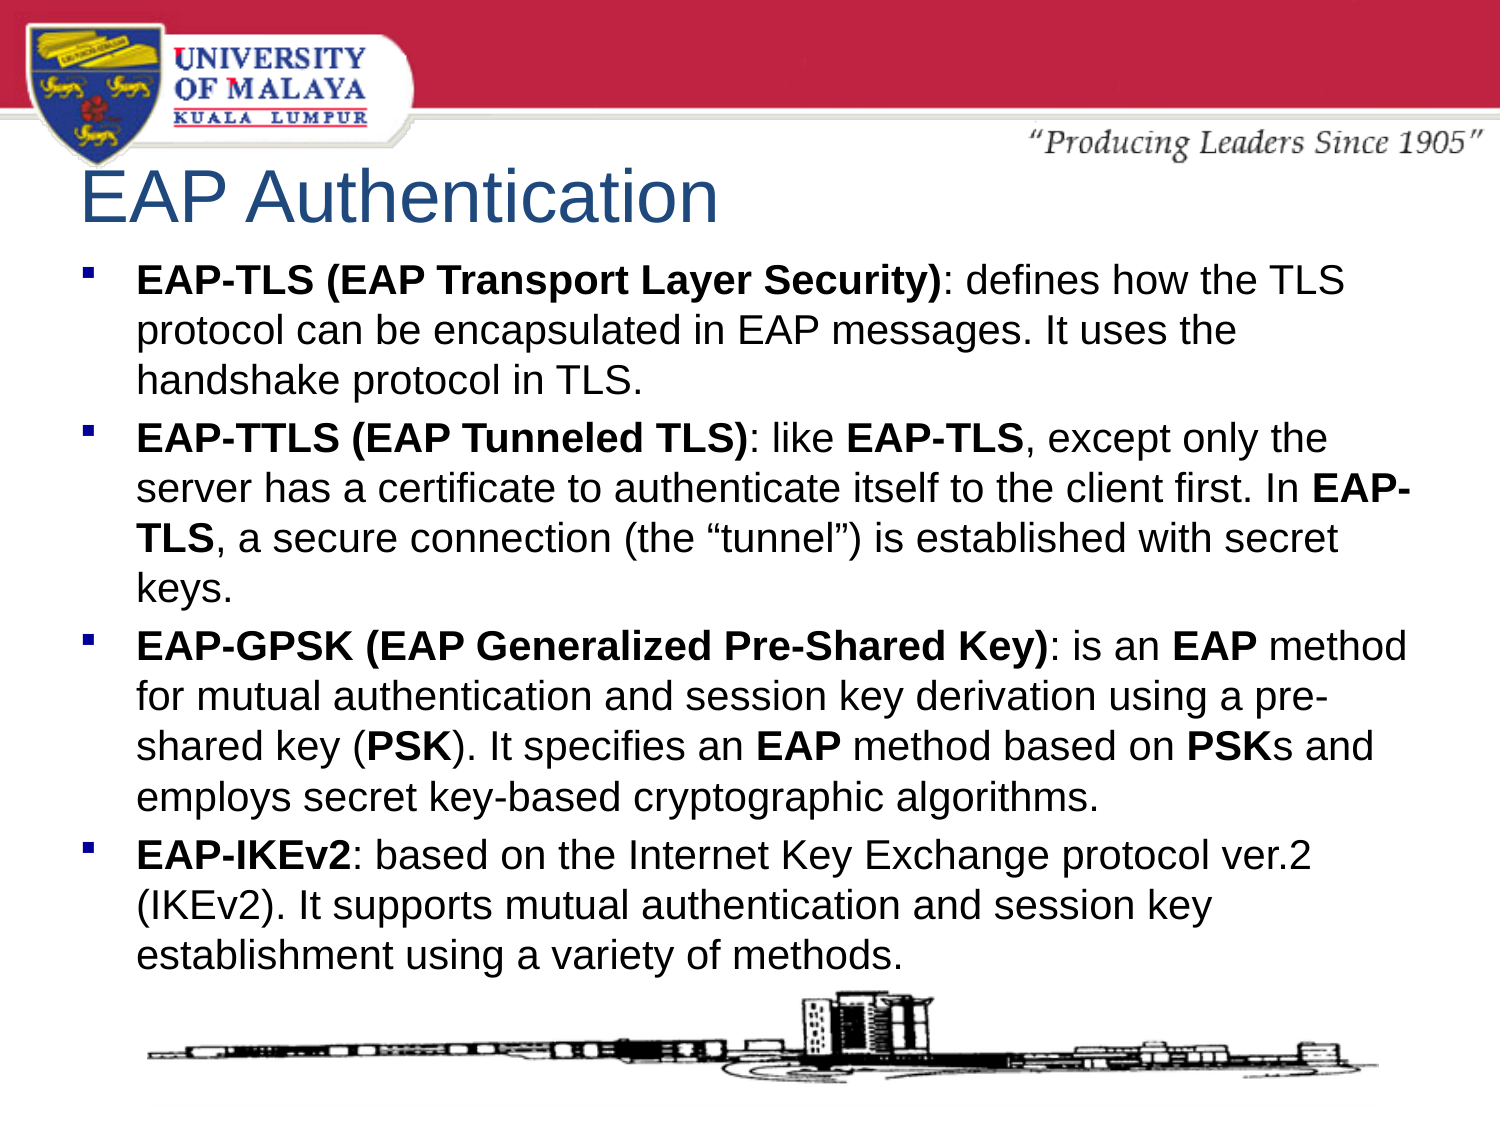

# EAP Authentication
EAP-TLS (EAP Transport Layer Security): defines how the TLS protocol can be encapsulated in EAP messages. It uses the handshake protocol in TLS.
EAP-TTLS (EAP Tunneled TLS): like EAP-TLS, except only the server has a certificate to authenticate itself to the client first. In EAP-TLS, a secure connection (the “tunnel”) is established with secret keys.
EAP-GPSK (EAP Generalized Pre-Shared Key): is an EAP method for mutual authentication and session key derivation using a pre-shared key (PSK). It specifies an EAP method based on PSKs and employs secret key-based cryptographic algorithms.
EAP-IKEv2: based on the Internet Key Exchange protocol ver.2 (IKEv2). It supports mutual authentication and session key establishment using a variety of methods.